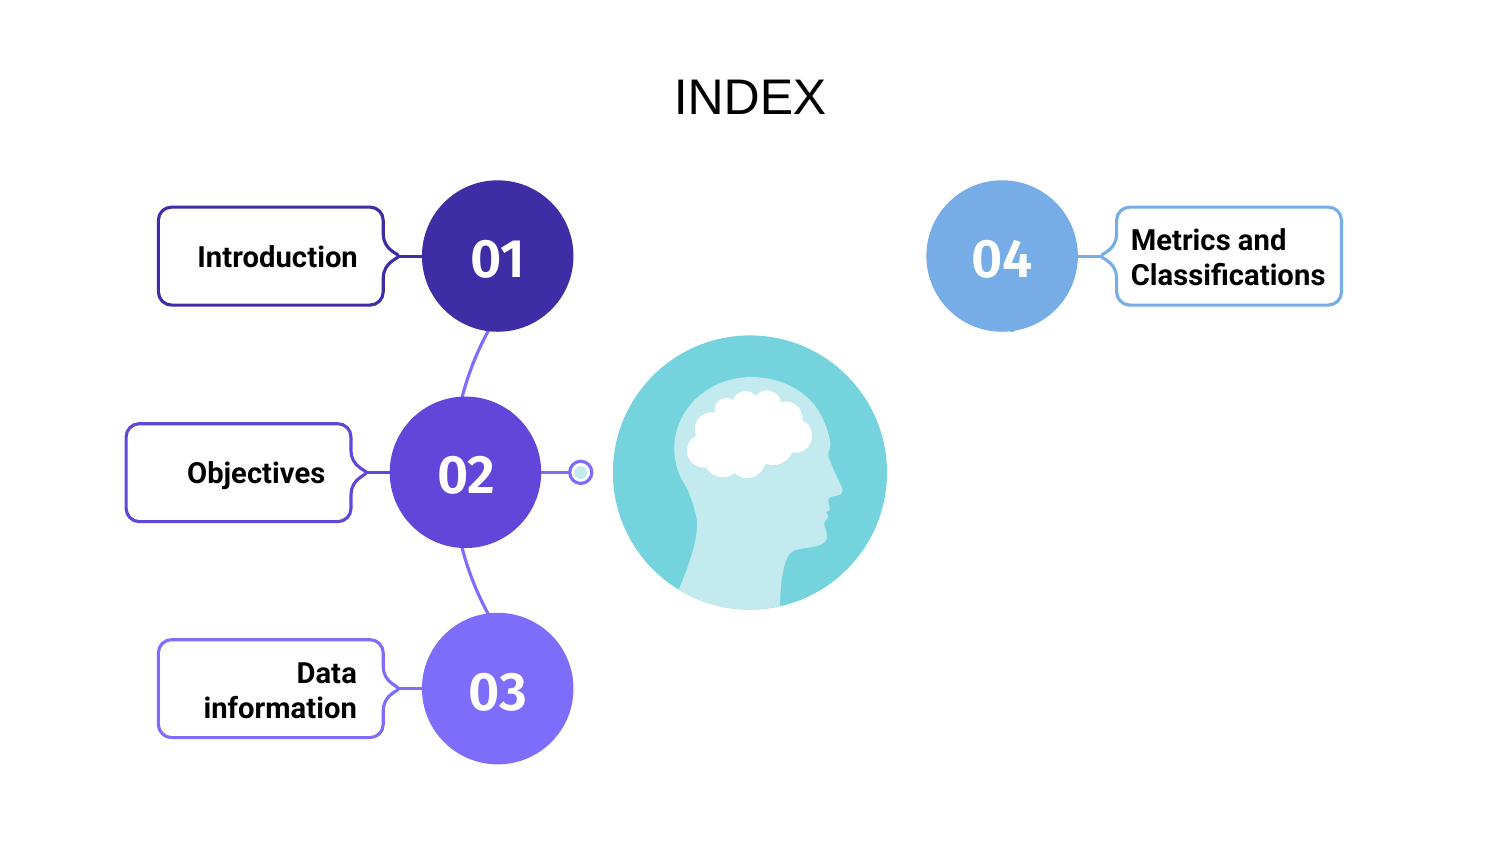

# INDEX

01

04

Introduction
Metrics and Classifications

02

05

Objectives
Results

03

06

Conclusions
Data information